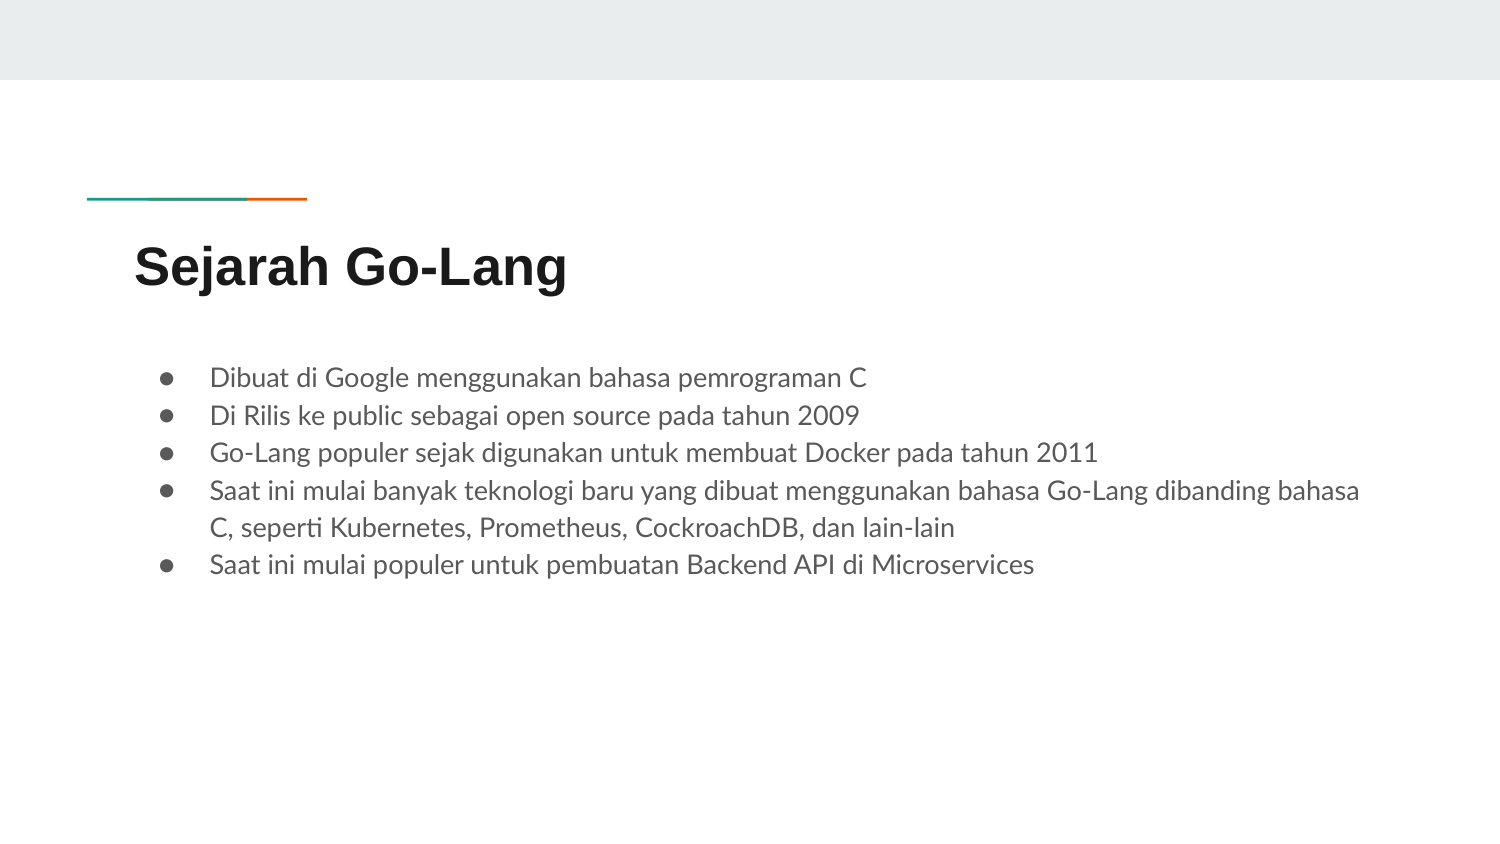

# Sejarah Go-Lang
Dibuat di Google menggunakan bahasa pemrograman C
Di Rilis ke public sebagai open source pada tahun 2009
Go-Lang populer sejak digunakan untuk membuat Docker pada tahun 2011
Saat ini mulai banyak teknologi baru yang dibuat menggunakan bahasa Go-Lang dibanding bahasa C, seperti Kubernetes, Prometheus, CockroachDB, dan lain-lain
Saat ini mulai populer untuk pembuatan Backend API di Microservices